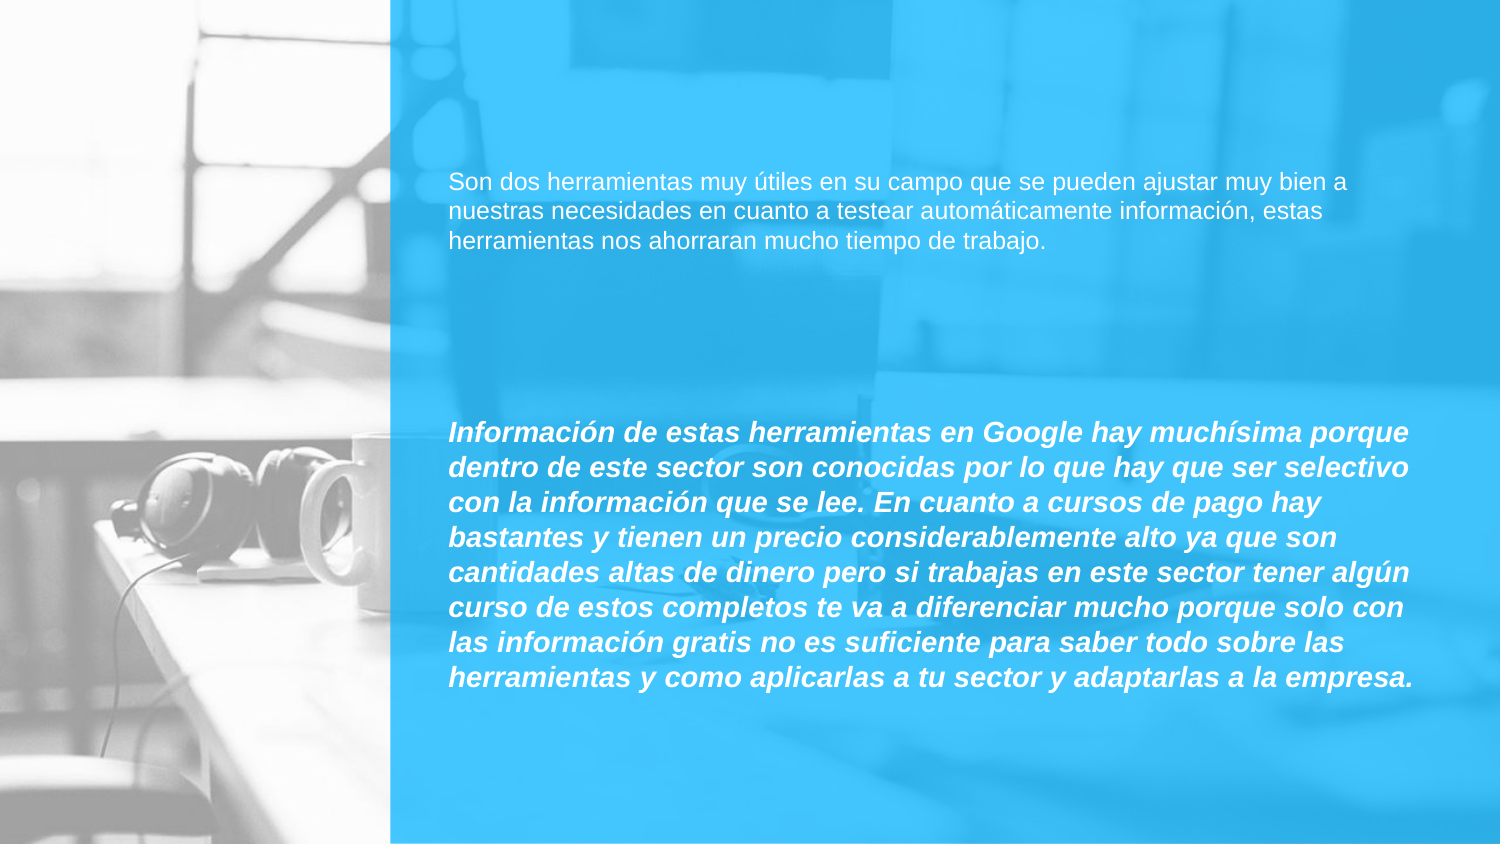

Son dos herramientas muy útiles en su campo que se pueden ajustar muy bien a nuestras necesidades en cuanto a testear automáticamente información, estas herramientas nos ahorraran mucho tiempo de trabajo.

Información de estas herramientas en Google hay muchísima porque dentro de este sector son conocidas por lo que hay que ser selectivo con la información que se lee. En cuanto a cursos de pago hay bastantes y tienen un precio considerablemente alto ya que son cantidades altas de dinero pero si trabajas en este sector tener algún curso de estos completos te va a diferenciar mucho porque solo con las información gratis no es suficiente para saber todo sobre las herramientas y como aplicarlas a tu sector y adaptarlas a la empresa.